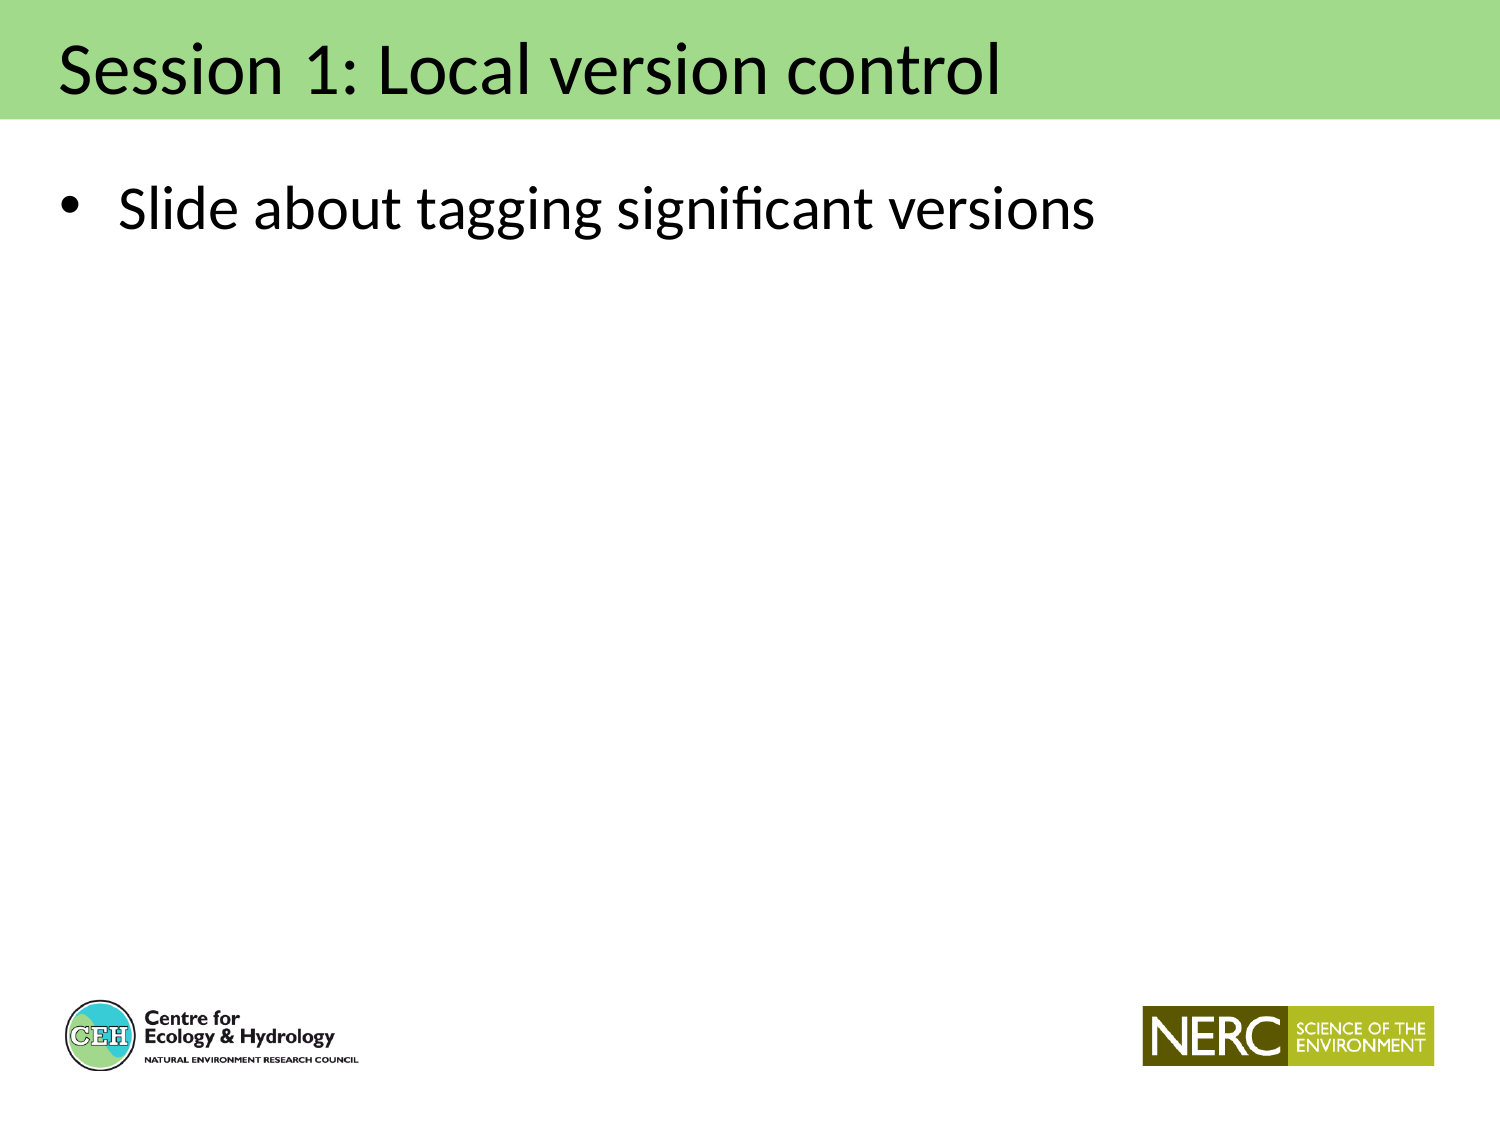

Session 1: Local version control
Slide about tagging significant versions